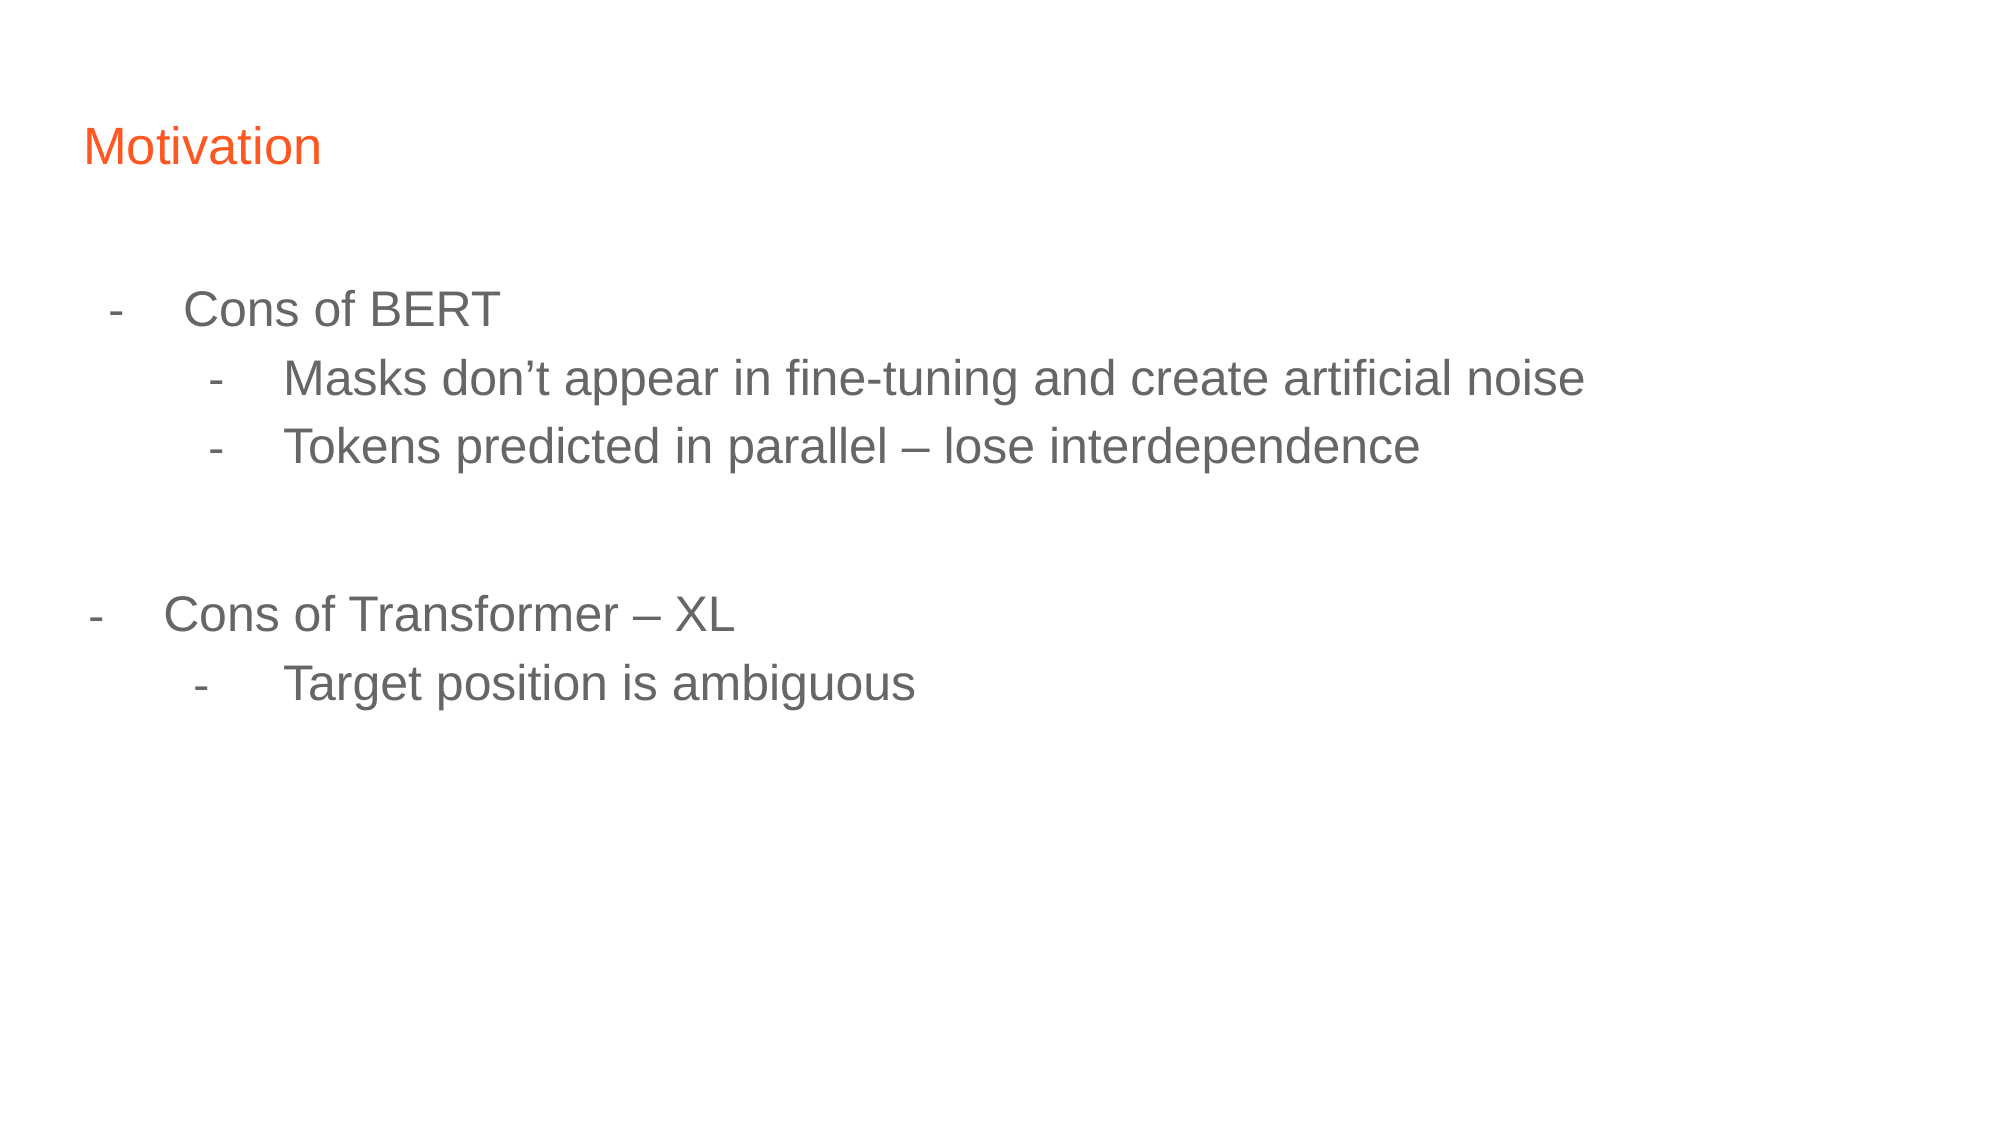

# Motivation
Cons of BERT
Masks don’t appear in fine-tuning and create artificial noise
Tokens predicted in parallel – lose interdependence

Cons of Transformer – XL
Target position is ambiguous